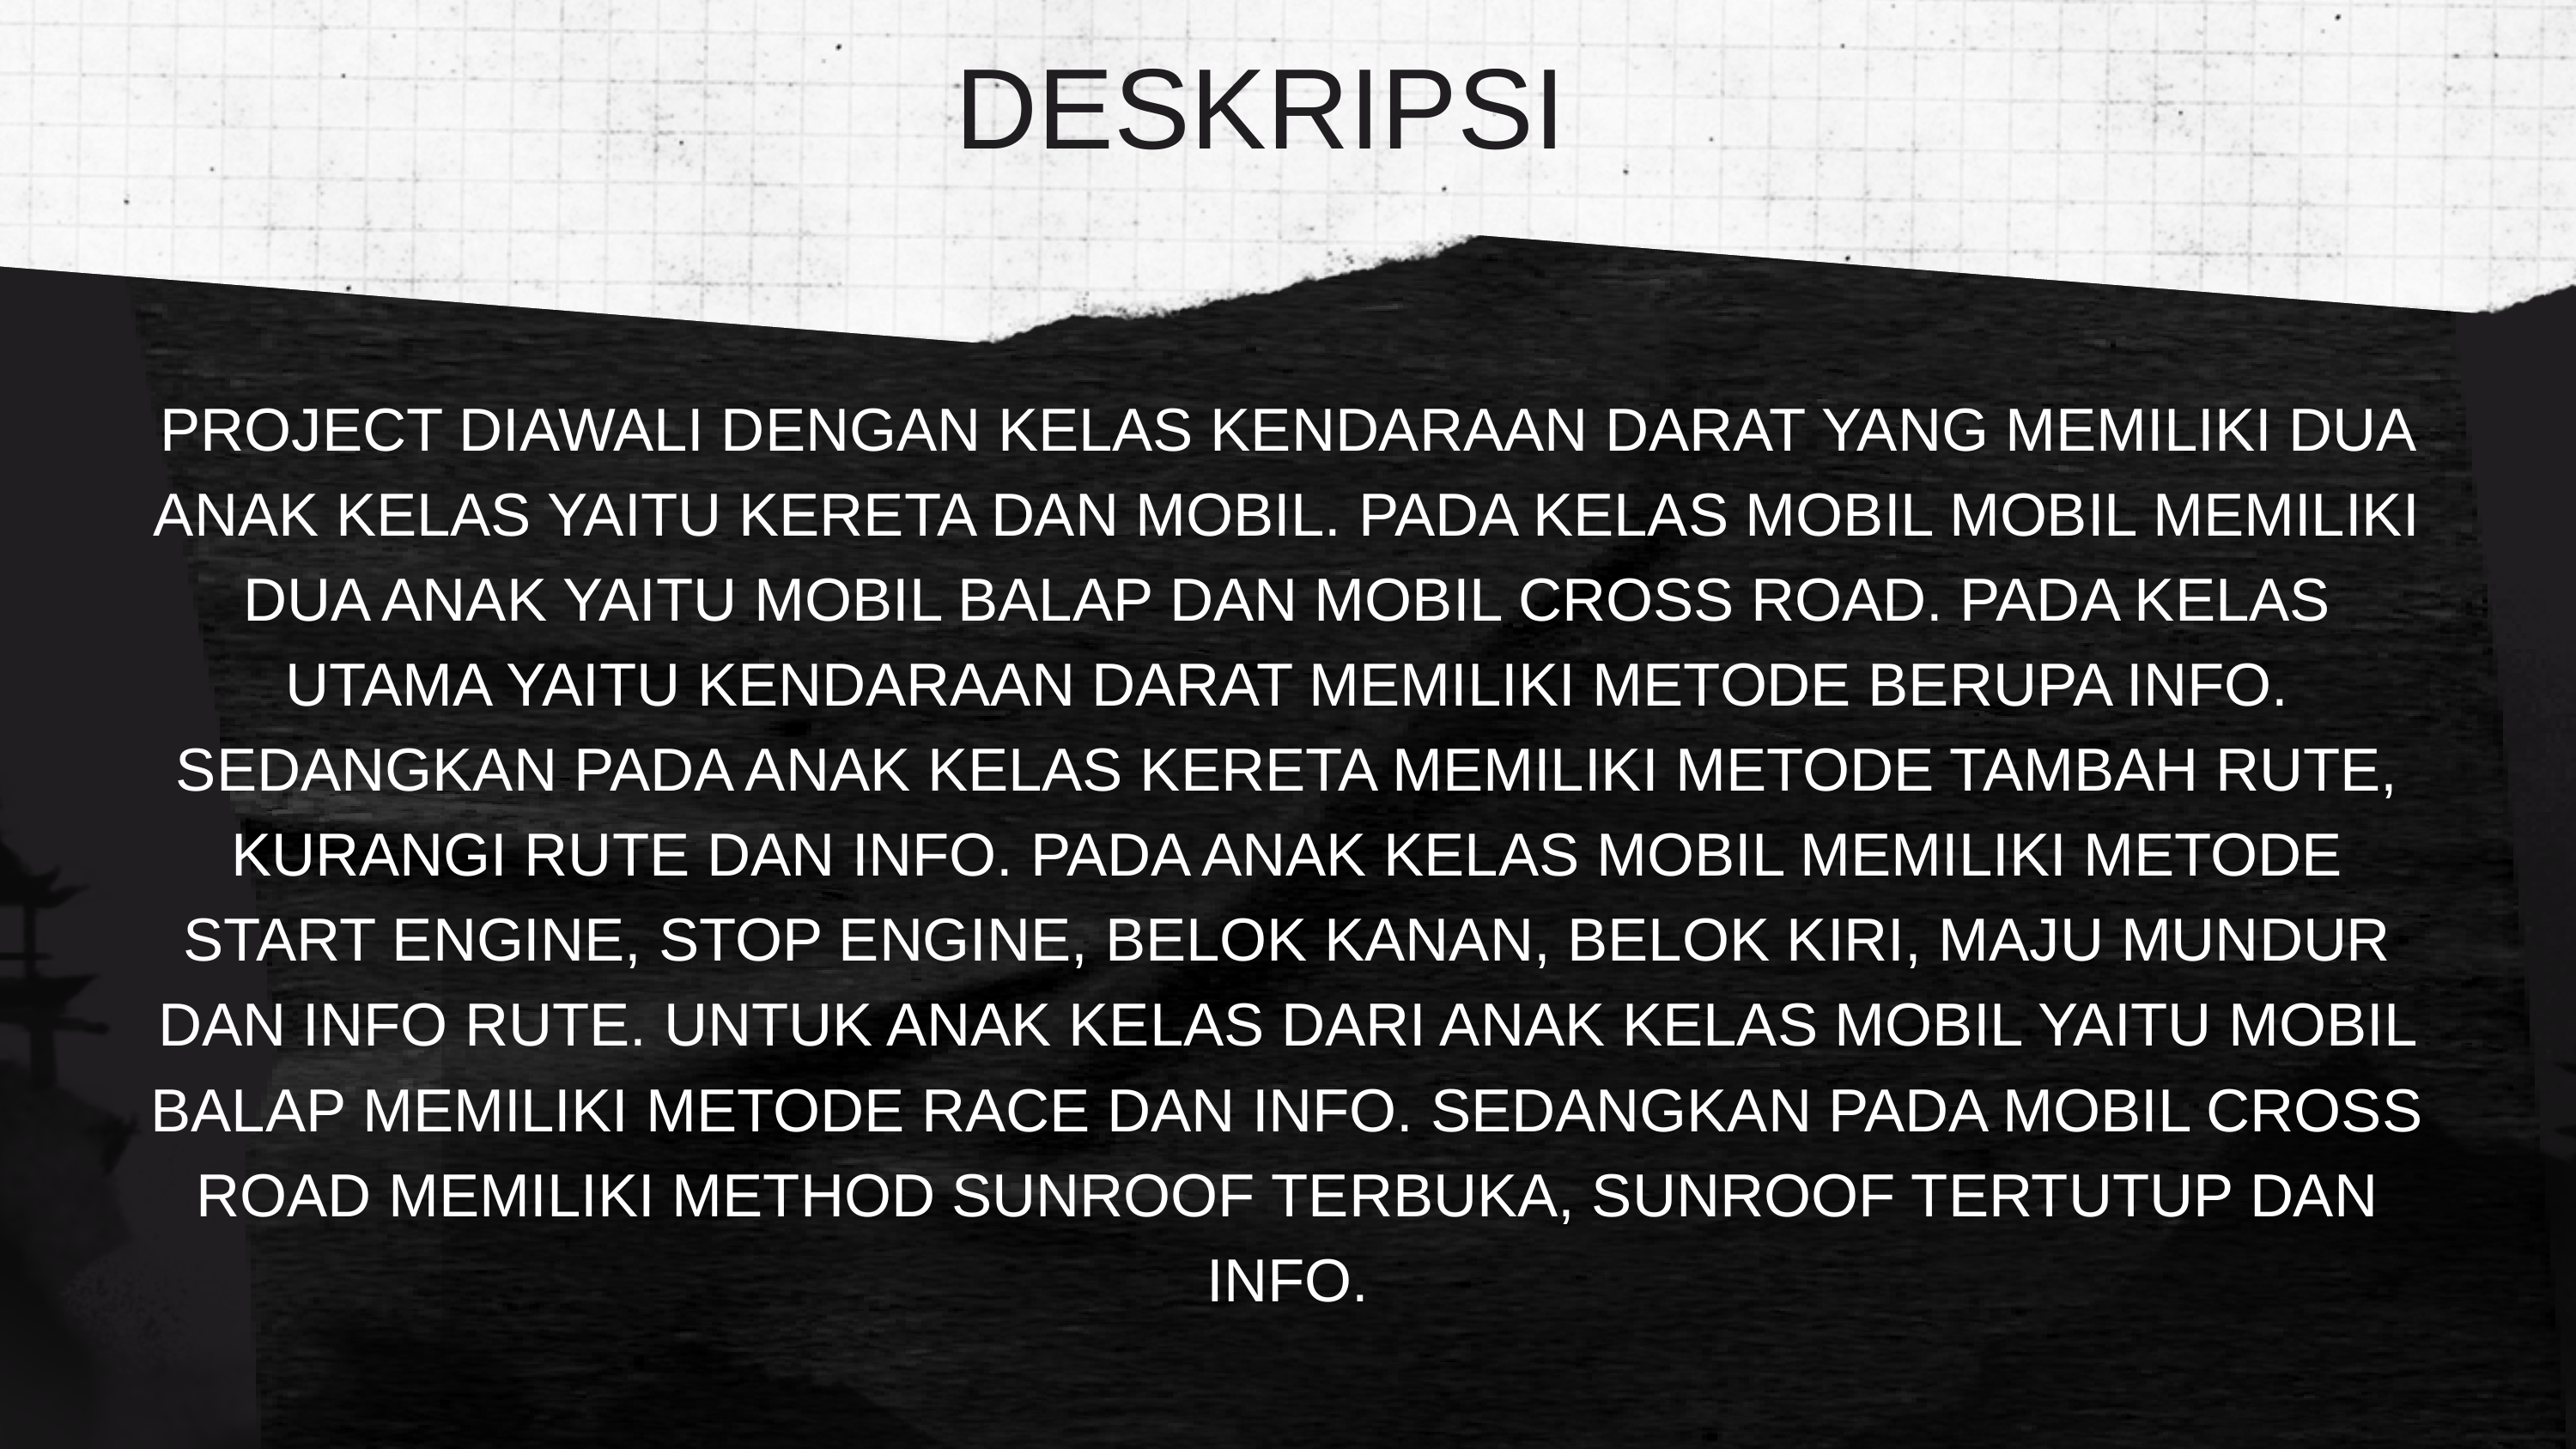

DESKRIPSI

PROJECT DIAWALI DENGAN KELAS KENDARAAN DARAT YANG MEMILIKI DUA ANAK KELAS YAITU KERETA DAN MOBIL. PADA KELAS MOBIL MOBIL MEMILIKI DUA ANAK YAITU MOBIL BALAP DAN MOBIL CROSS ROAD. PADA KELAS UTAMA YAITU KENDARAAN DARAT MEMILIKI METODE BERUPA INFO. SEDANGKAN PADA ANAK KELAS KERETA MEMILIKI METODE TAMBAH RUTE, KURANGI RUTE DAN INFO. PADA ANAK KELAS MOBIL MEMILIKI METODE START ENGINE, STOP ENGINE, BELOK KANAN, BELOK KIRI, MAJU MUNDUR DAN INFO RUTE. UNTUK ANAK KELAS DARI ANAK KELAS MOBIL YAITU MOBIL BALAP MEMILIKI METODE RACE DAN INFO. SEDANGKAN PADA MOBIL CROSS ROAD MEMILIKI METHOD SUNROOF TERBUKA, SUNROOF TERTUTUP DAN INFO.